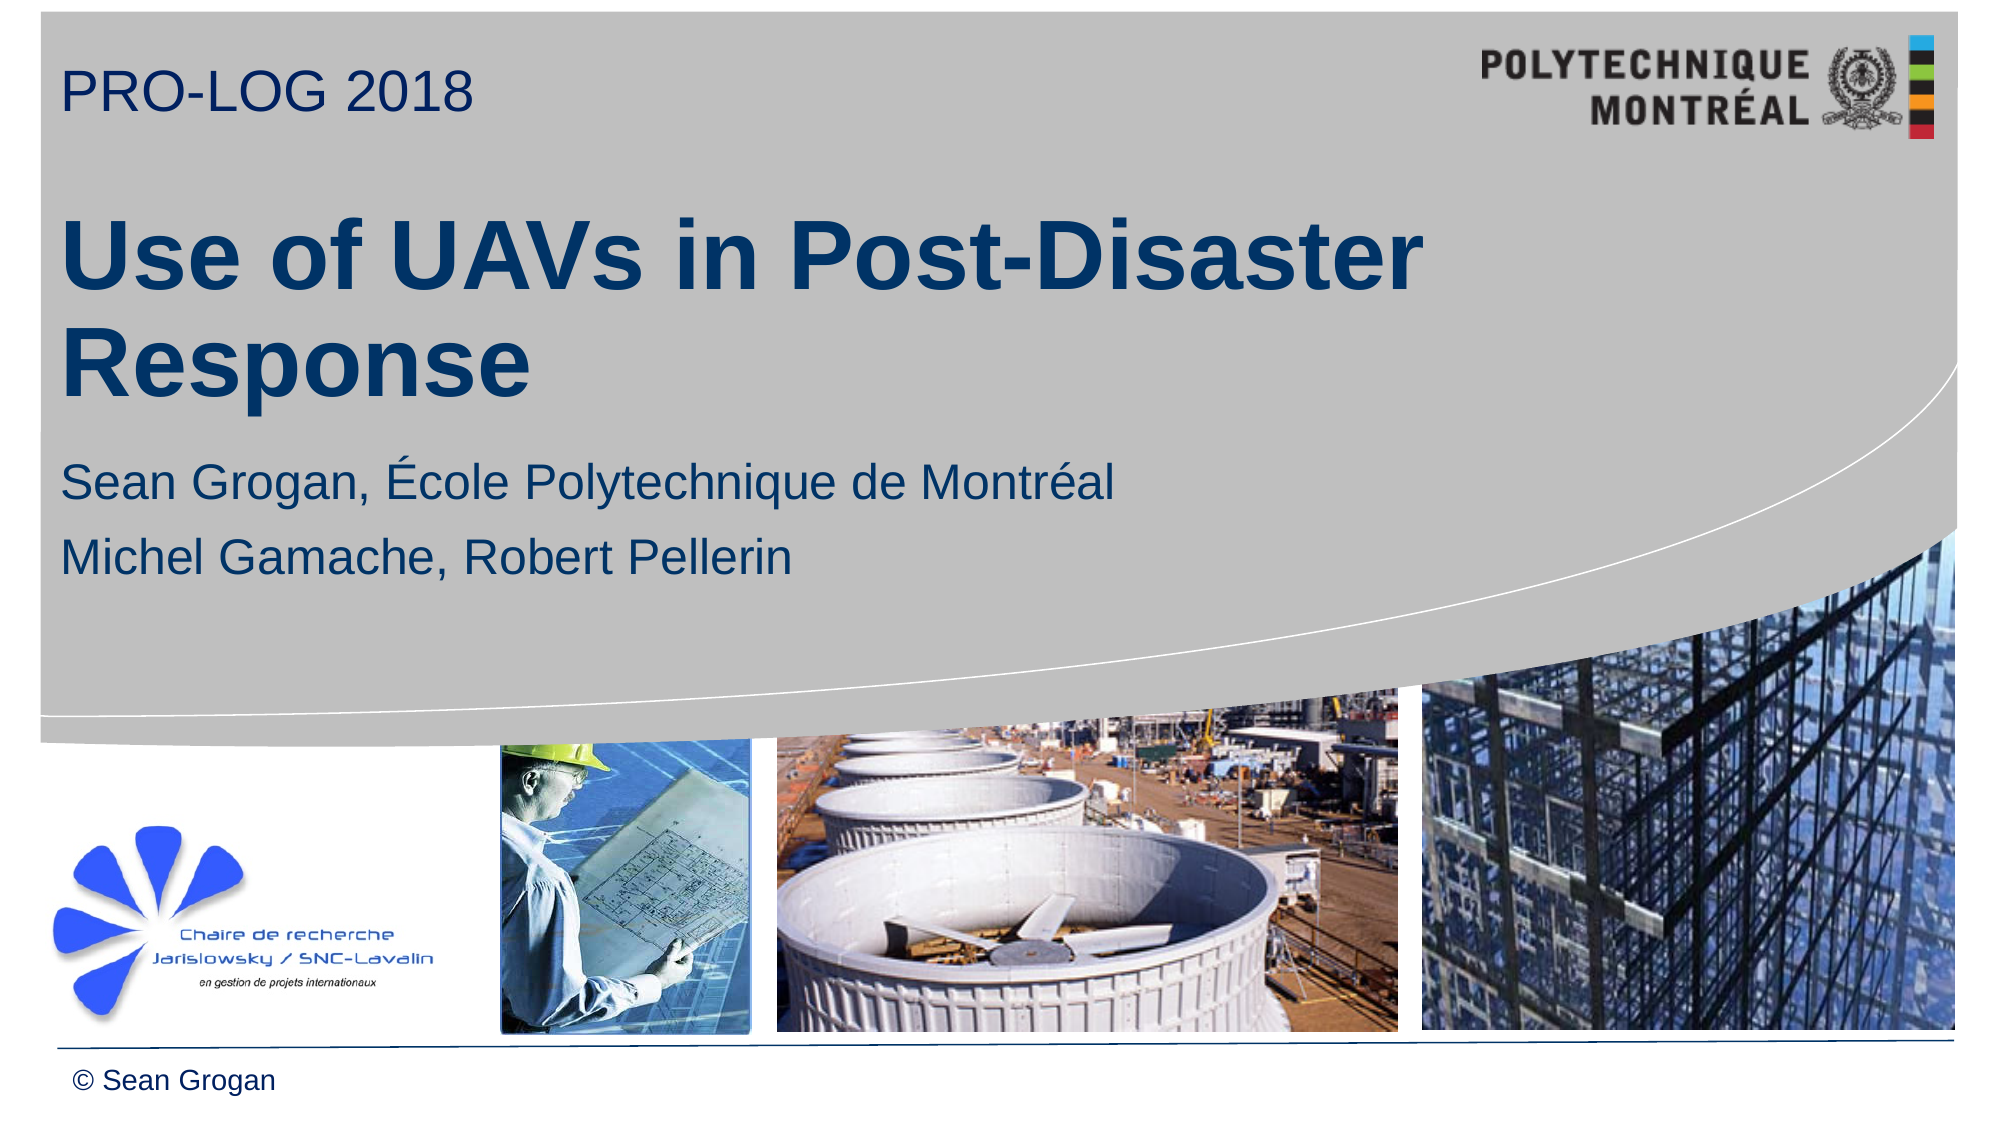

PRO-LOG 2018
# Use of UAVs in Post-Disaster Response
Sean Grogan, École Polytechnique de Montréal
Michel Gamache, Robert Pellerin
© Sean Grogan